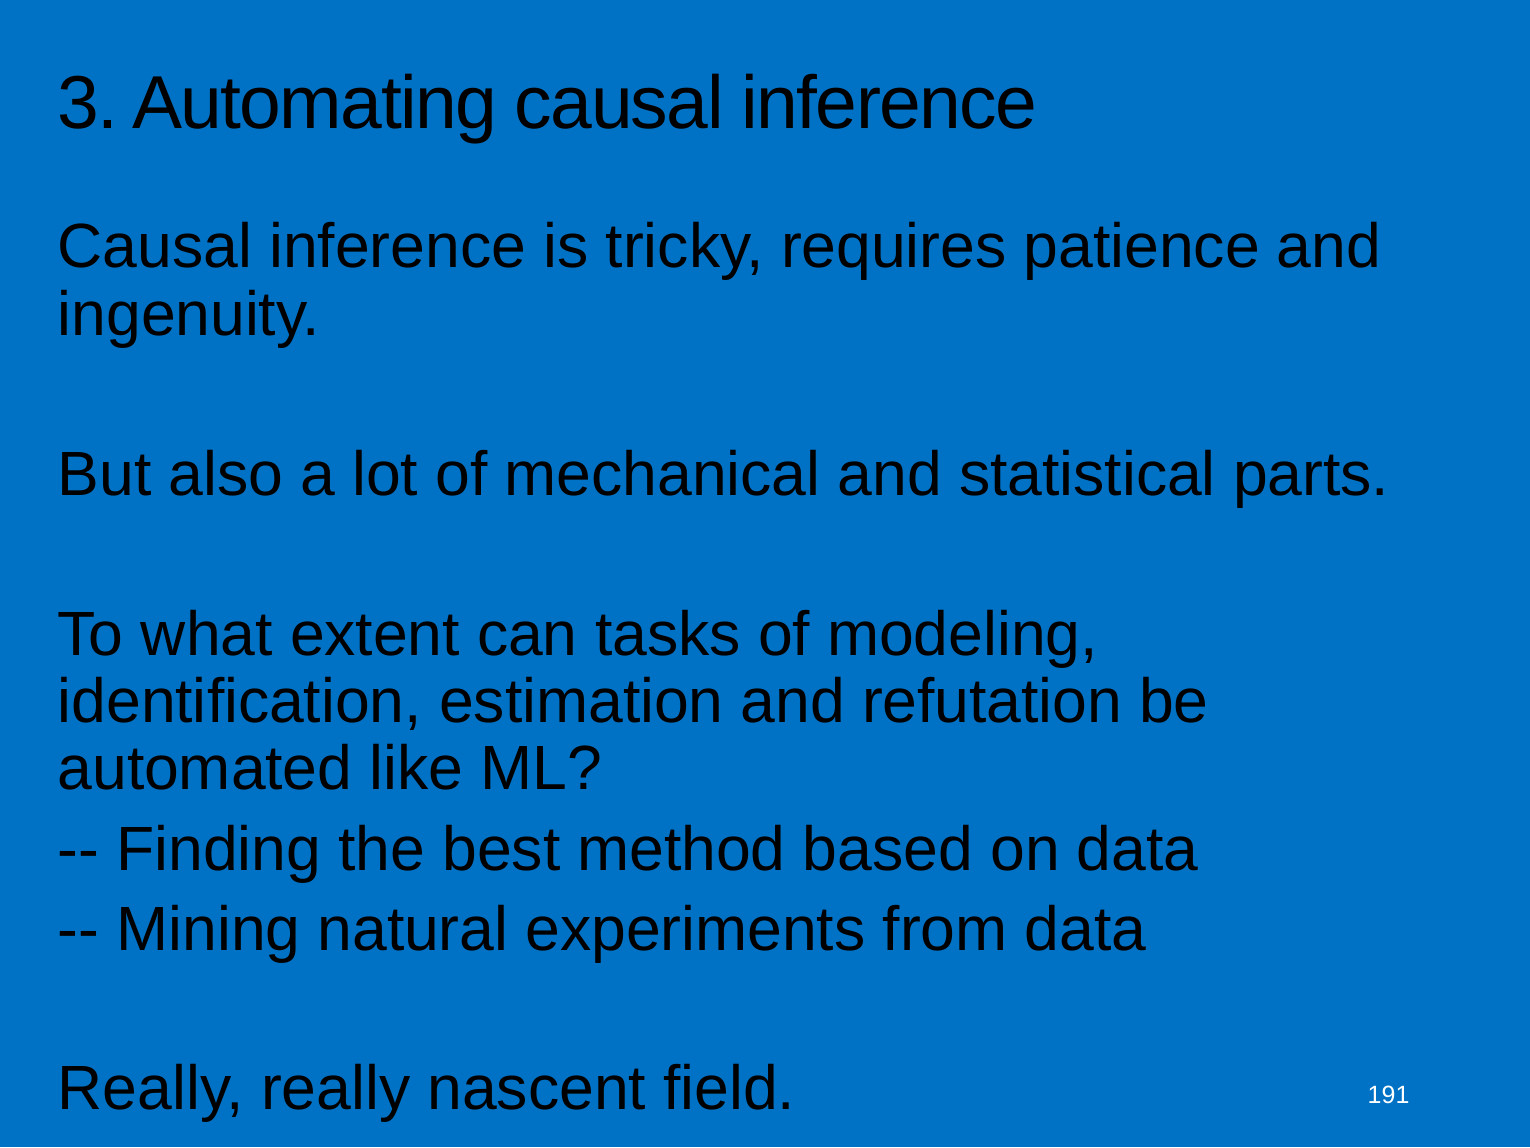

# 3. Automating causal inference
Causal inference is tricky, requires patience and ingenuity.

But also a lot of mechanical and statistical parts.

To what extent can tasks of modeling, identification, estimation and refutation be automated like ML?
-- Finding the best method based on data
-- Mining natural experiments from data

Really, really nascent field.
191